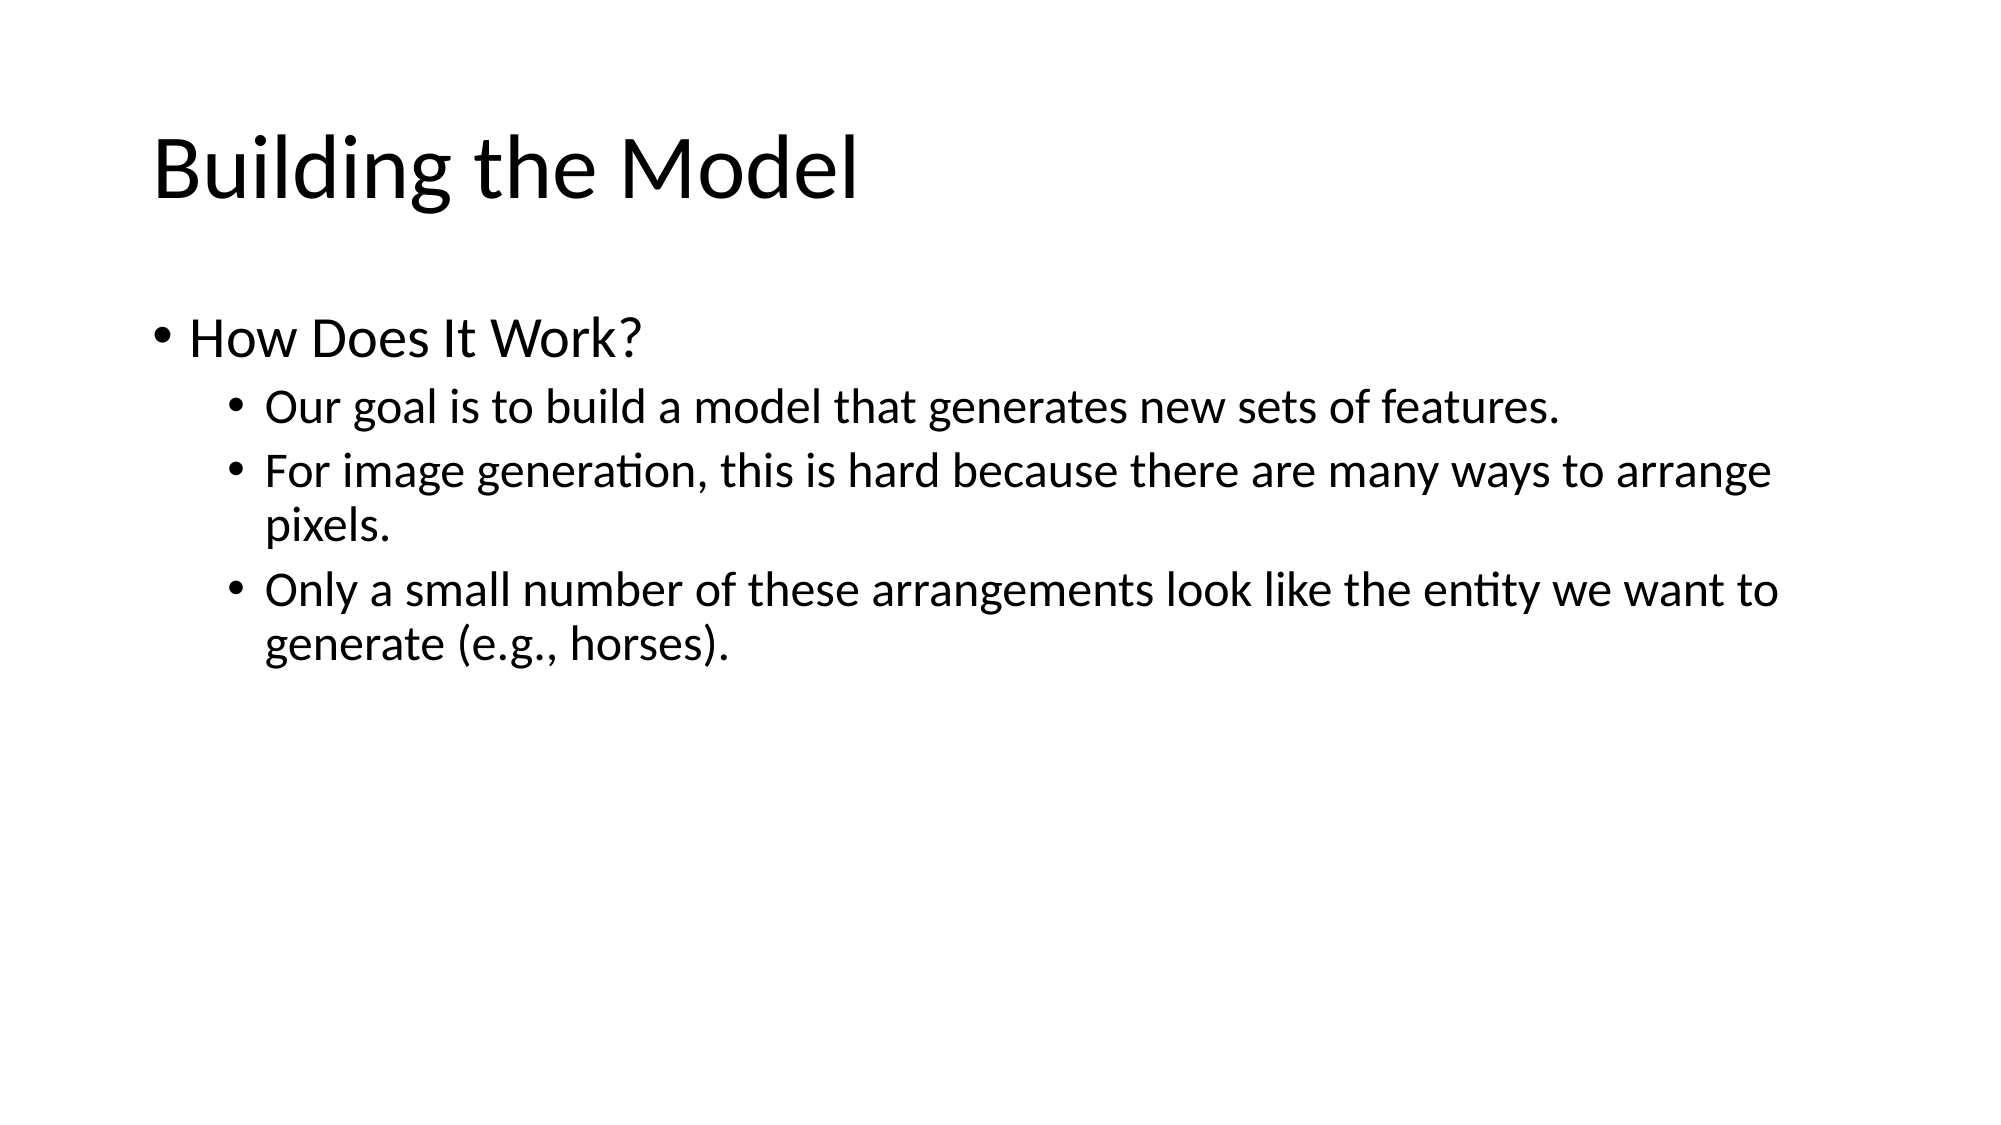

# Building the Model
How Does It Work?
Our goal is to build a model that generates new sets of features.
For image generation, this is hard because there are many ways to arrange pixels.
Only a small number of these arrangements look like the entity we want to generate (e.g., horses).